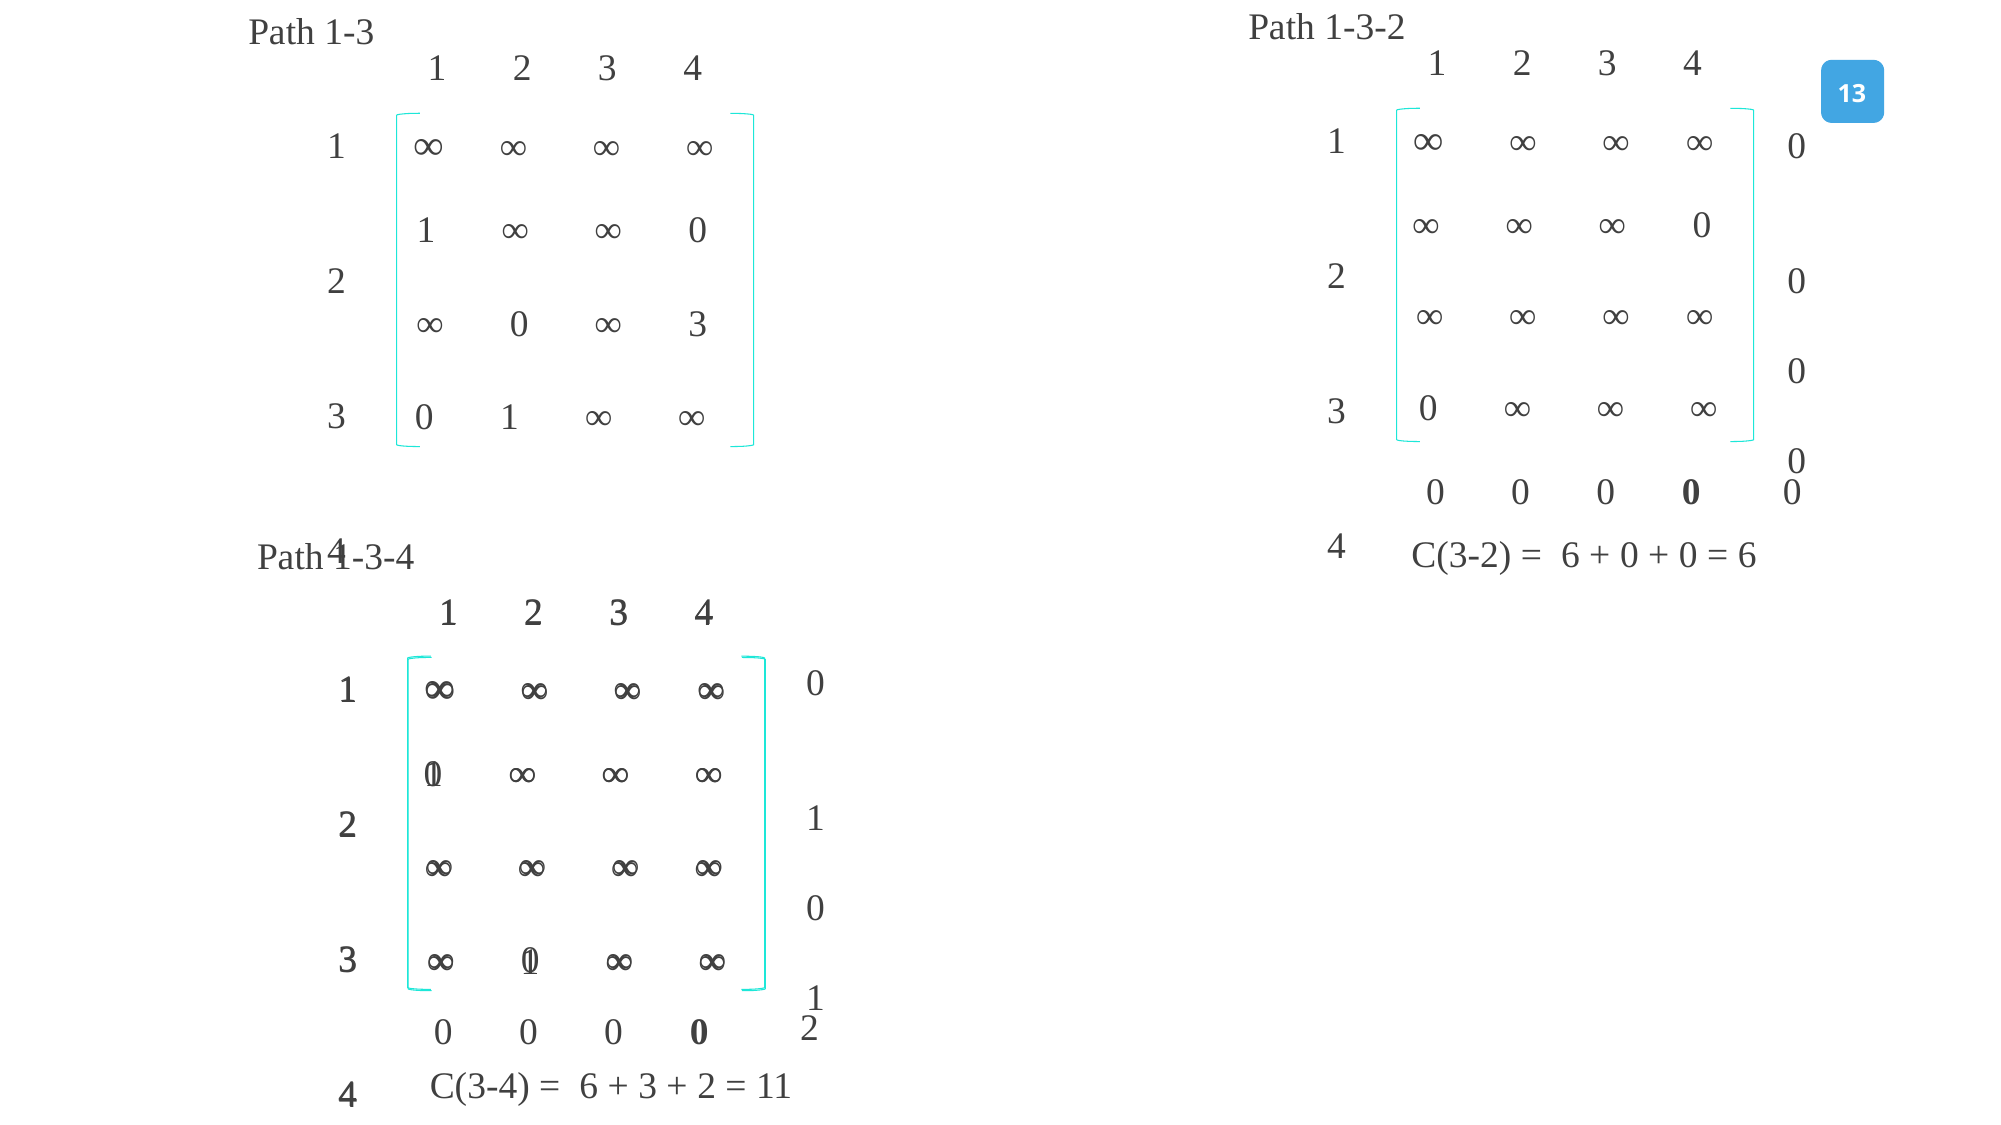

Path 1-3
Path 1-3-2
1       2       3       4
∞       ∞       ∞      ∞

1
2
3
4

∞       ∞       ∞       0
∞       ∞       ∞      ∞
0       ∞       ∞       ∞
1       2       3       4
∞      ∞       ∞       ∞

1
2
3
4

1       ∞       ∞       0
∞       0       ∞       3
0       1       ∞       ∞
0
0	0	0
0       0       0       0
0
C(3-2) =  6 + 0 + 0 = 6
Path 1-3-4
1       2       3       4
∞       ∞       ∞      ∞

1
2
3
4

1       ∞       ∞       ∞
∞       ∞       ∞      ∞
∞       1       ∞       ∞
1       2       3       4
∞       ∞       ∞      ∞

1
2
3
4

0       ∞       ∞       ∞
∞       ∞       ∞      ∞
∞       0       ∞       ∞
0
1	0	1
2
0       0       0       0
C(3-4) =  6 + 3 + 2 = 11